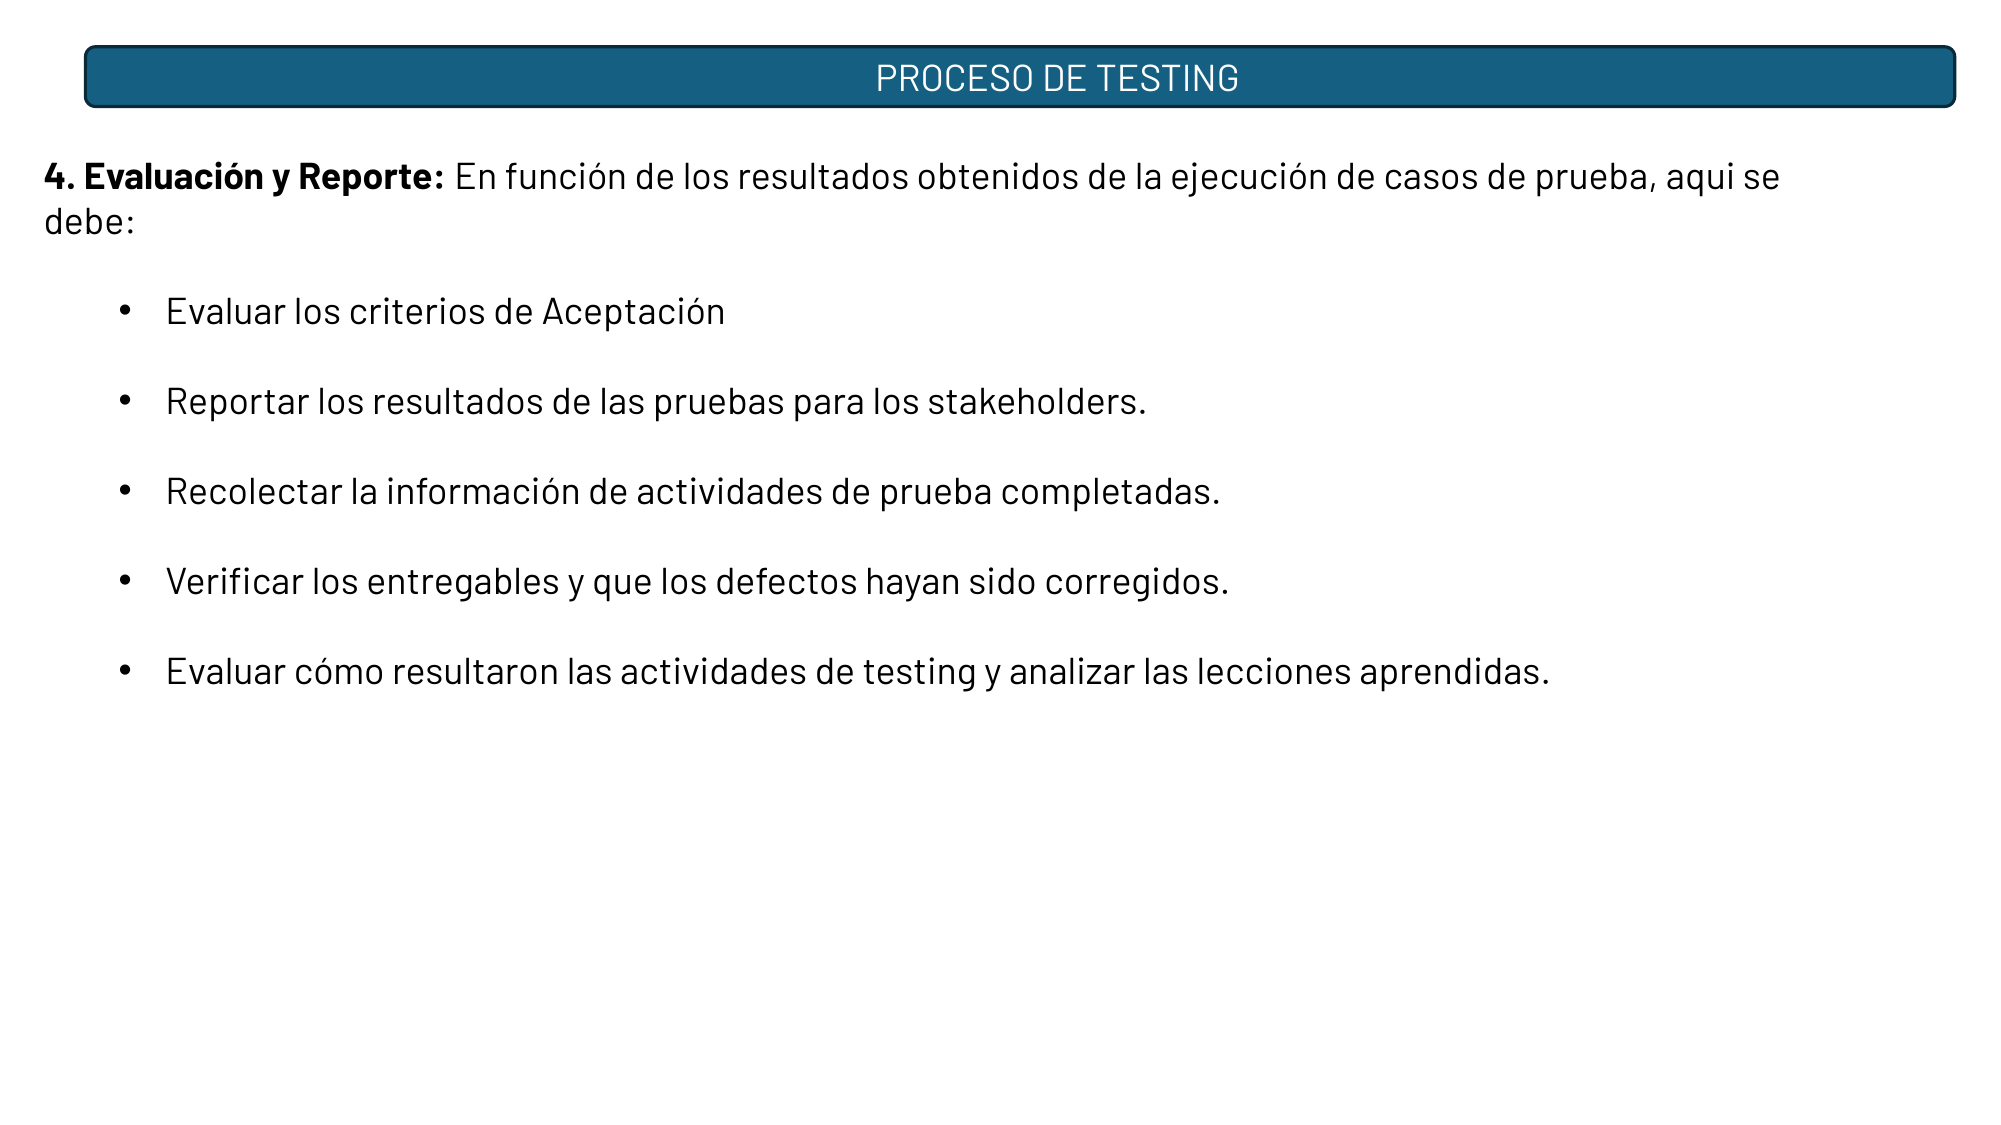

PROCESO DE TESTING
4. Evaluación y Reporte: En función de los resultados obtenidos de la ejecución de casos de prueba, aqui se debe:

Evaluar los criterios de Aceptación

Reportar los resultados de las pruebas para los stakeholders.

Recolectar la información de actividades de prueba completadas.

Verificar los entregables y que los defectos hayan sido corregidos.

Evaluar cómo resultaron las actividades de testing y analizar las lecciones aprendidas.